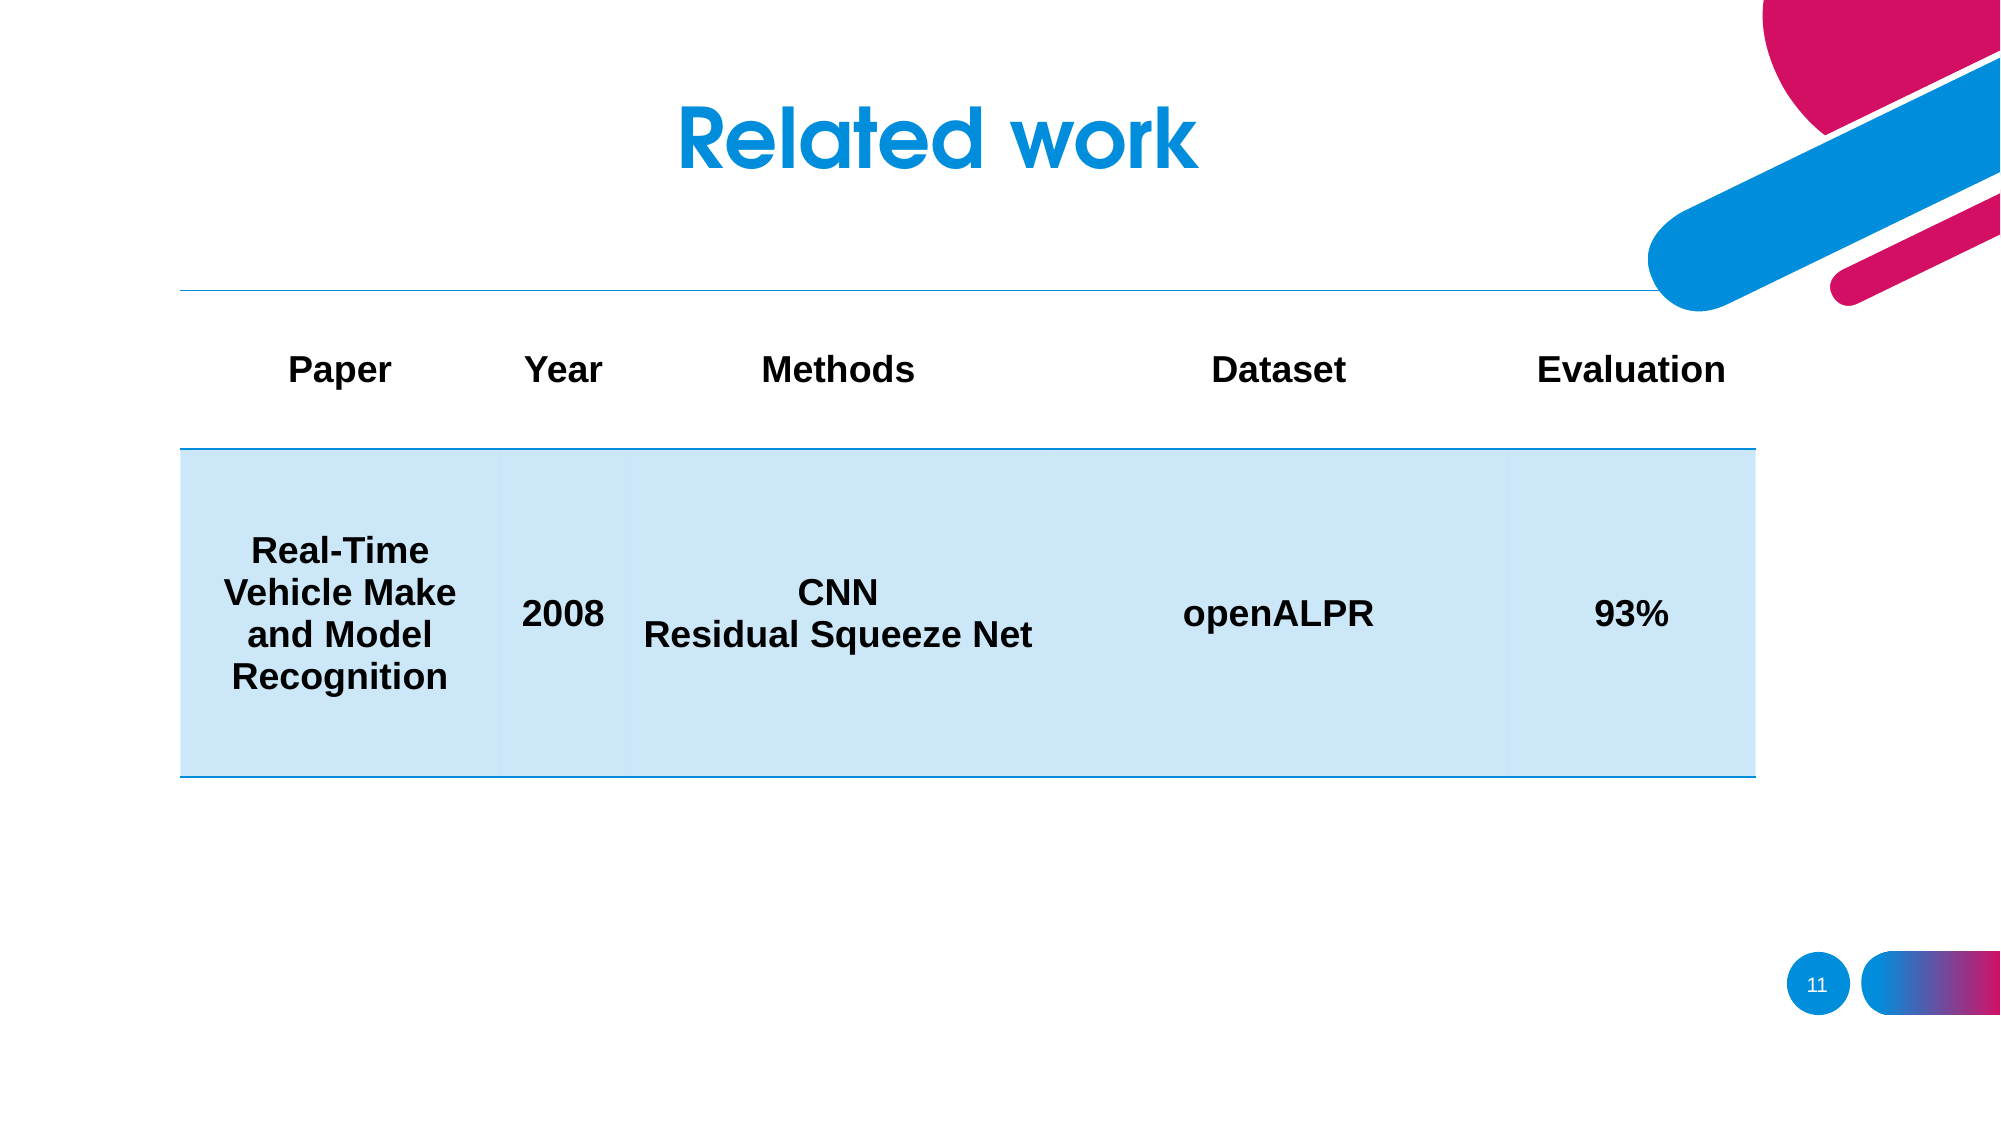

Related work
| Paper | Year | Methods | Dataset | Evaluation |
| --- | --- | --- | --- | --- |
| Real-Time Vehicle Make and Model Recognition | 2008 | CNN Residual Squeeze Net | openALPR | 93% |
11